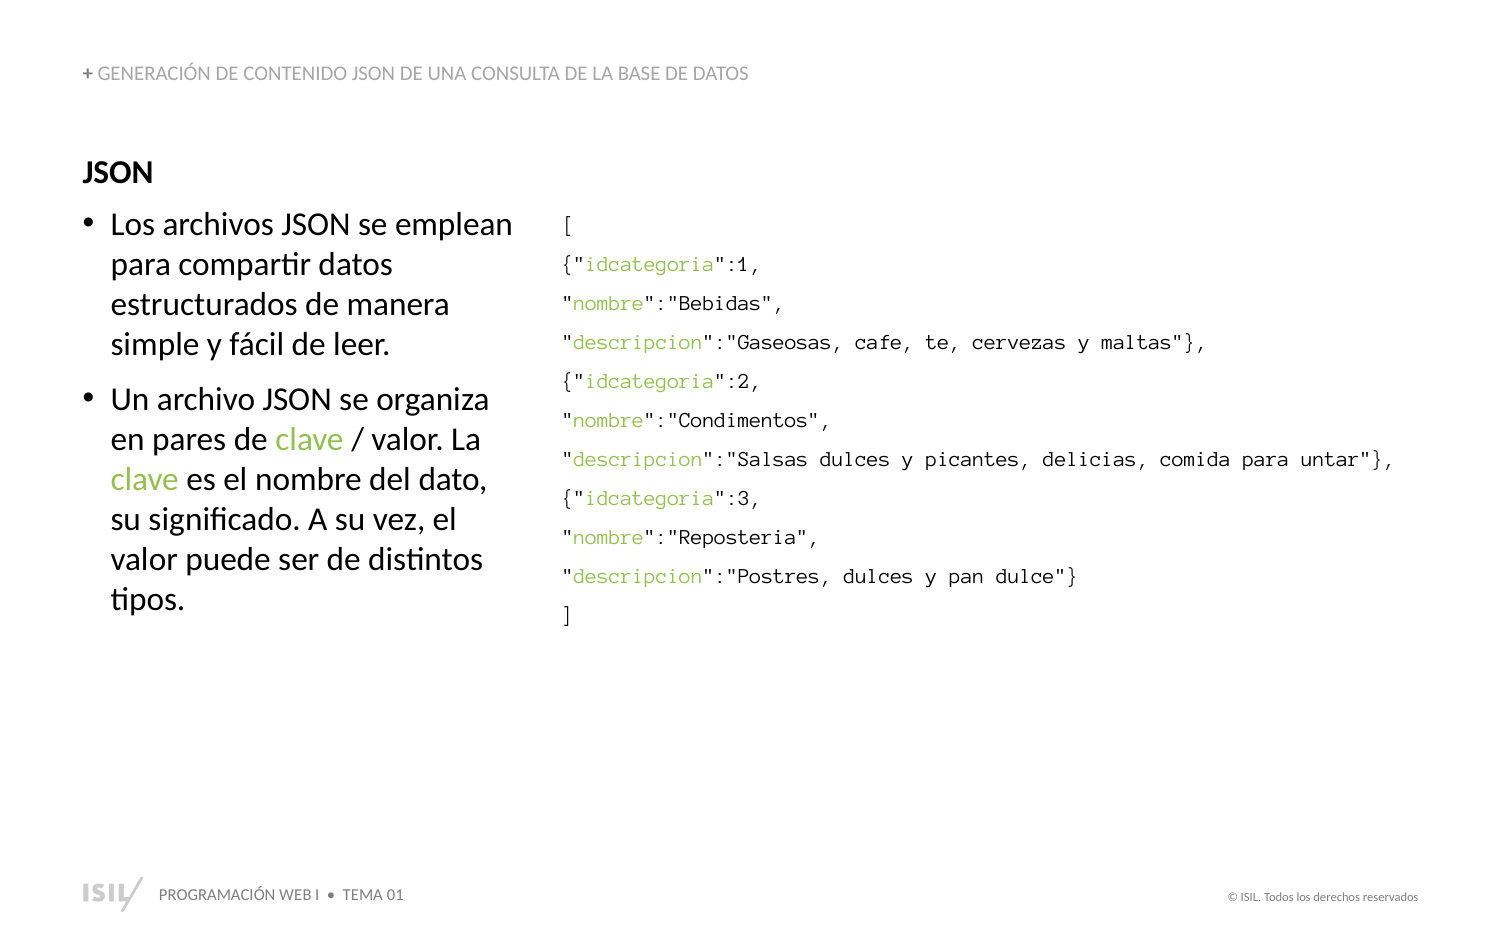

+ GENERACIÓN DE CONTENIDO JSON DE UNA CONSULTA DE LA BASE DE DATOS
JSON
Los archivos JSON se emplean para compartir datos estructurados de manera simple y fácil de leer.
Un archivo JSON se organiza en pares de clave / valor. La clave es el nombre del dato, su significado. A su vez, el valor puede ser de distintos tipos.
[
{"idcategoria":1,
"nombre":"Bebidas",
"descripcion":"Gaseosas, cafe, te, cervezas y maltas"},
{"idcategoria":2,
"nombre":"Condimentos",
"descripcion":"Salsas dulces y picantes, delicias, comida para untar"},
{"idcategoria":3,
"nombre":"Reposteria",
"descripcion":"Postres, dulces y pan dulce"}
]